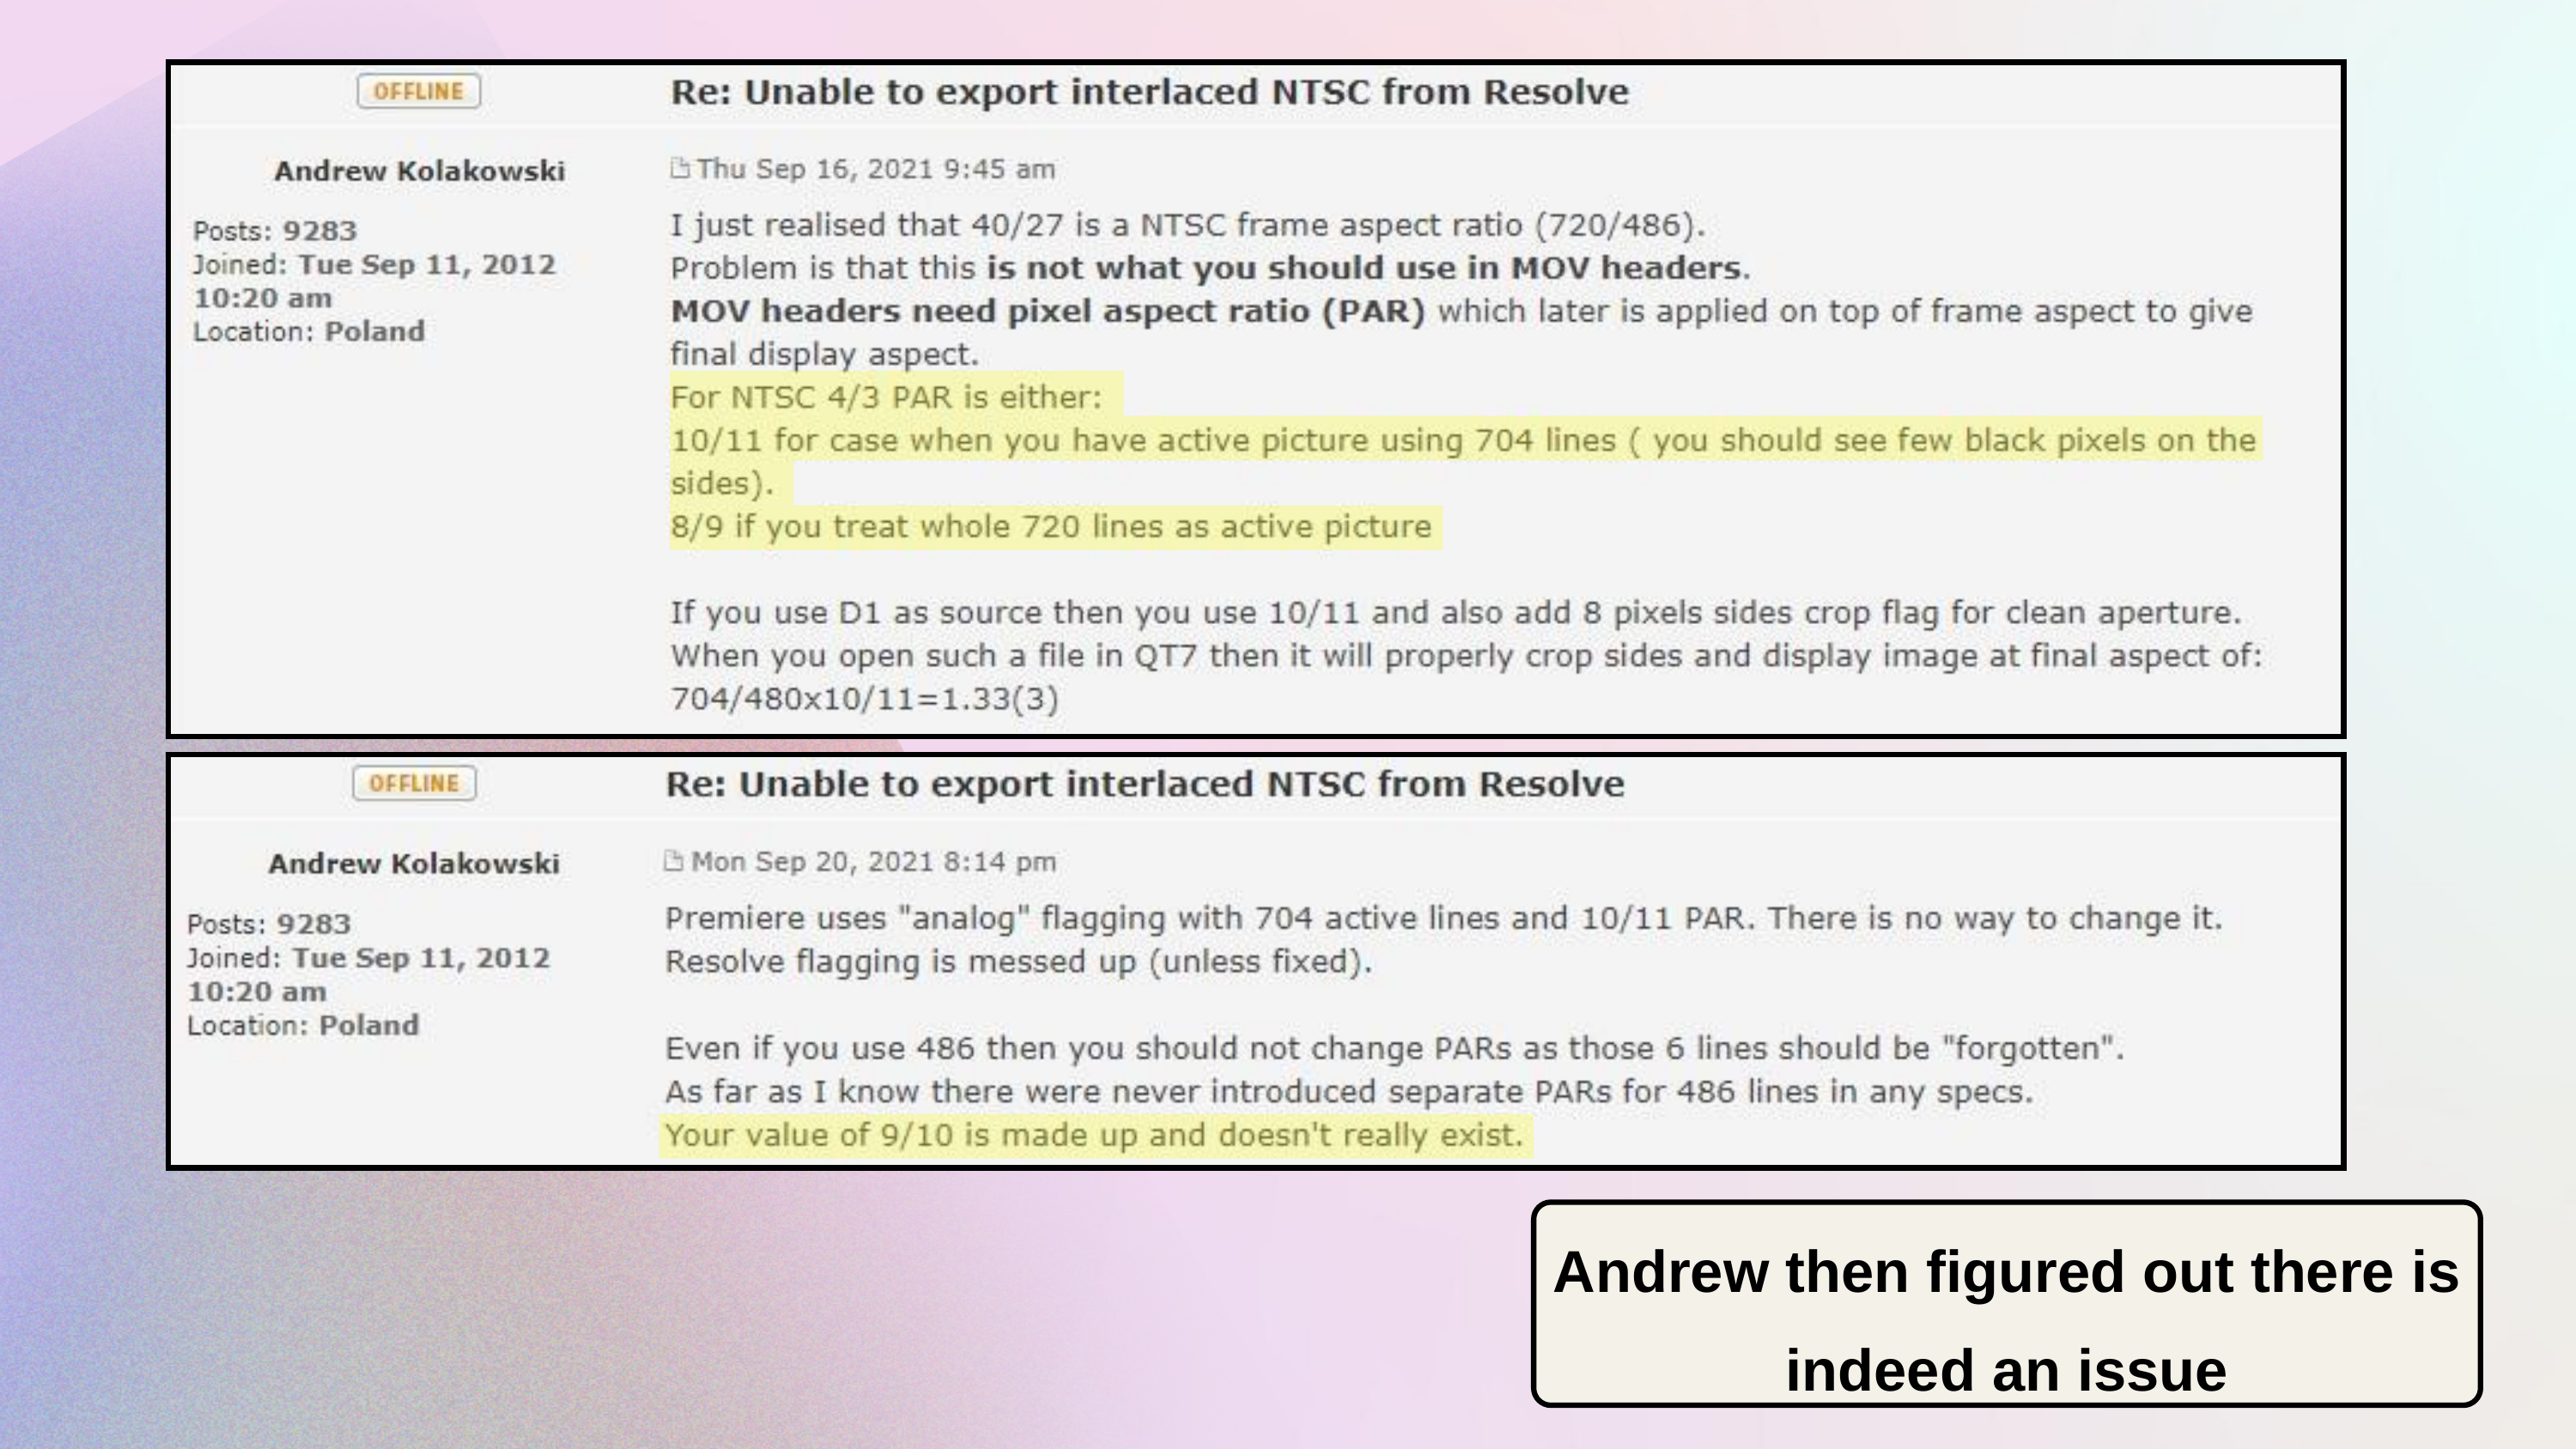

Andrew then figured out there is indeed an issue